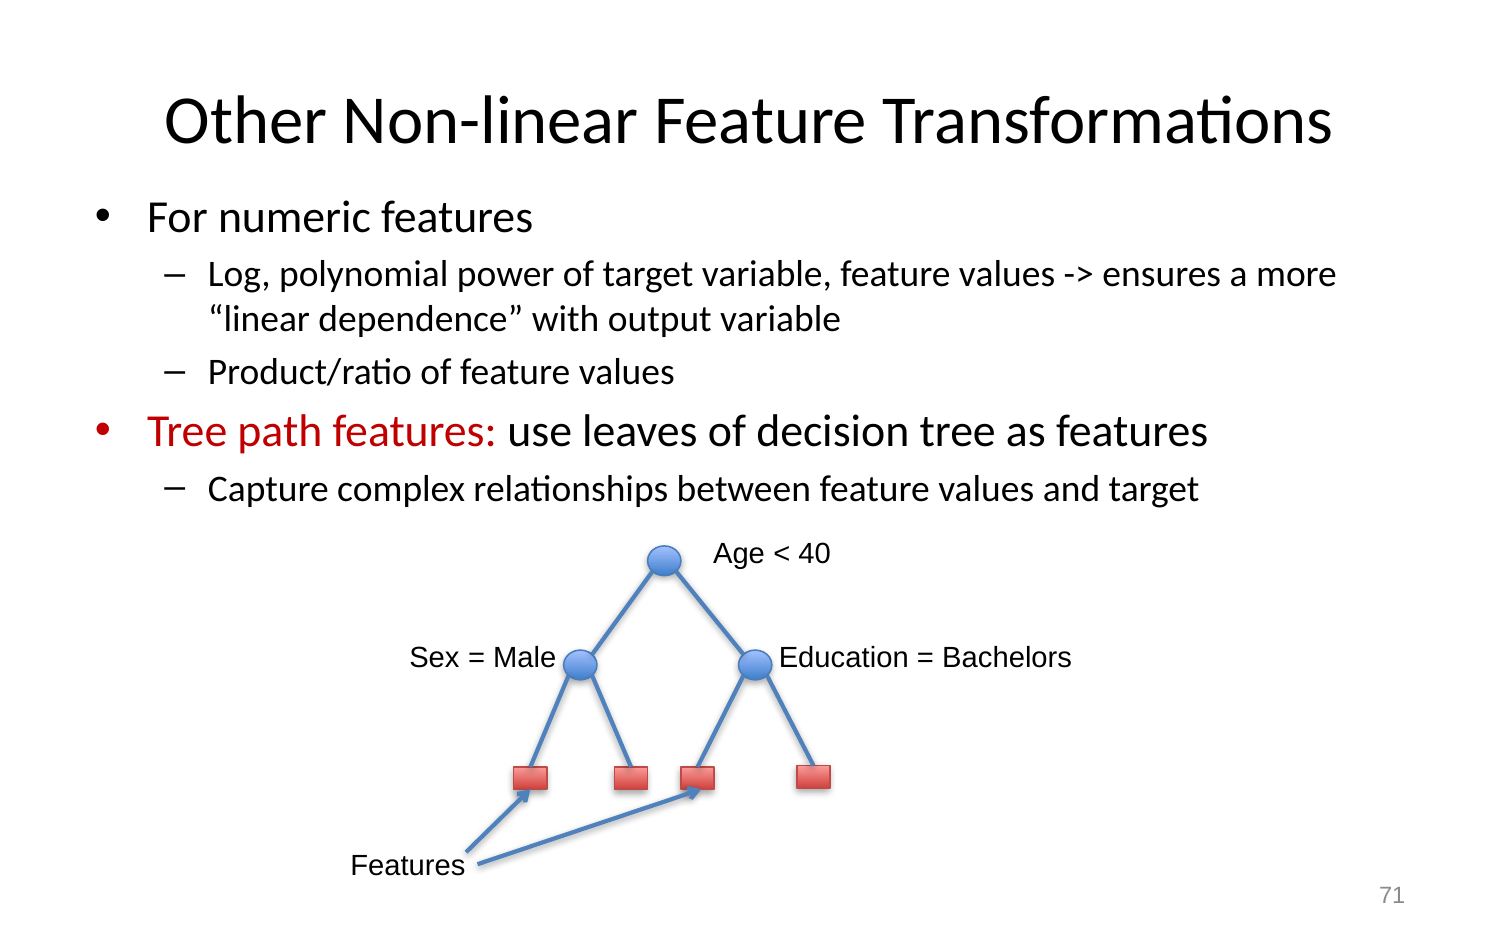

# Other Non-linear Feature Transformations
For numeric features
Log, polynomial power of target variable, feature values -> ensures a more “linear dependence” with output variable
Product/ratio of feature values
Tree path features: use leaves of decision tree as features
Capture complex relationships between feature values and target
Age < 40

Sex = Male
Education = Bachelors
Features
71